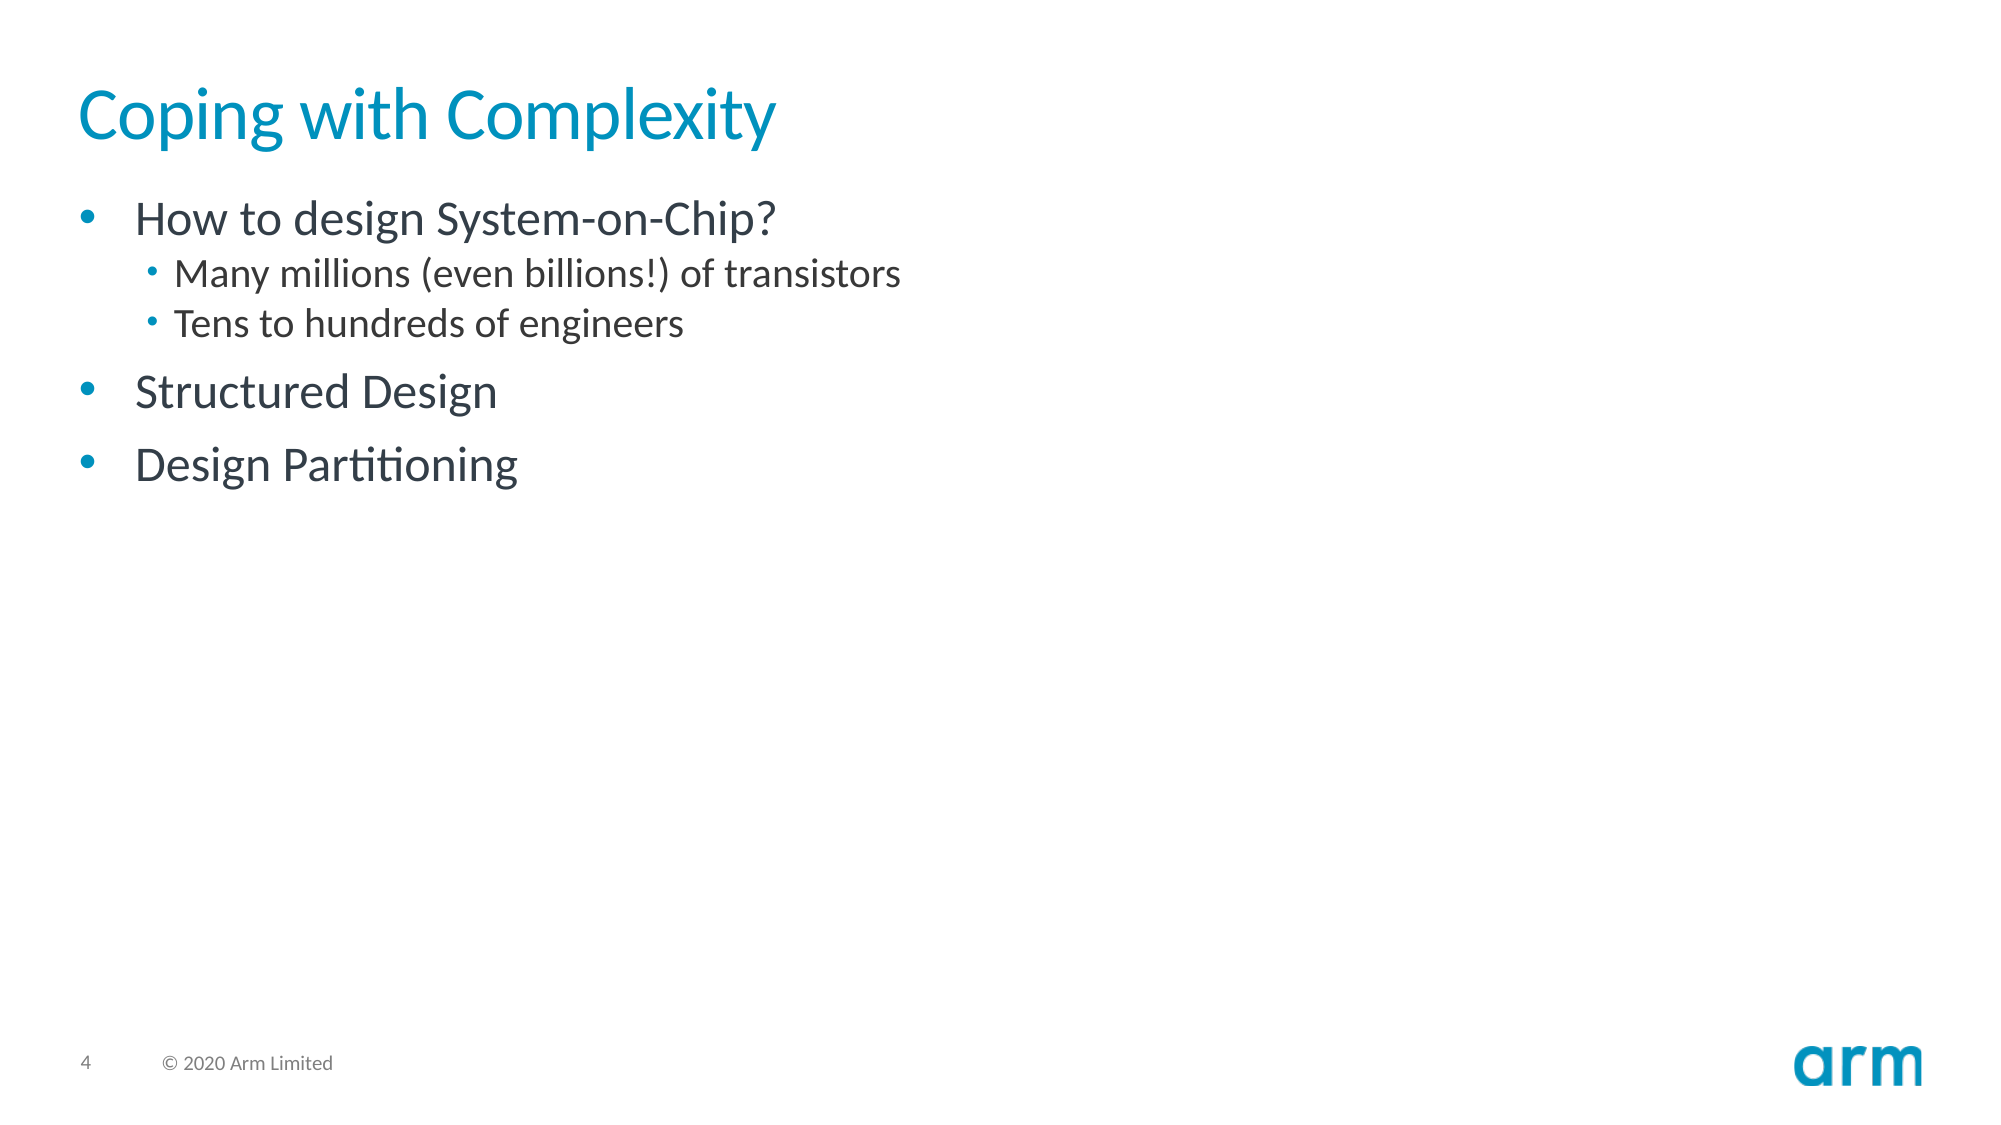

# Coping with Complexity
How to design System-on-Chip?
Many millions (even billions!) of transistors
Tens to hundreds of engineers
Structured Design
Design Partitioning